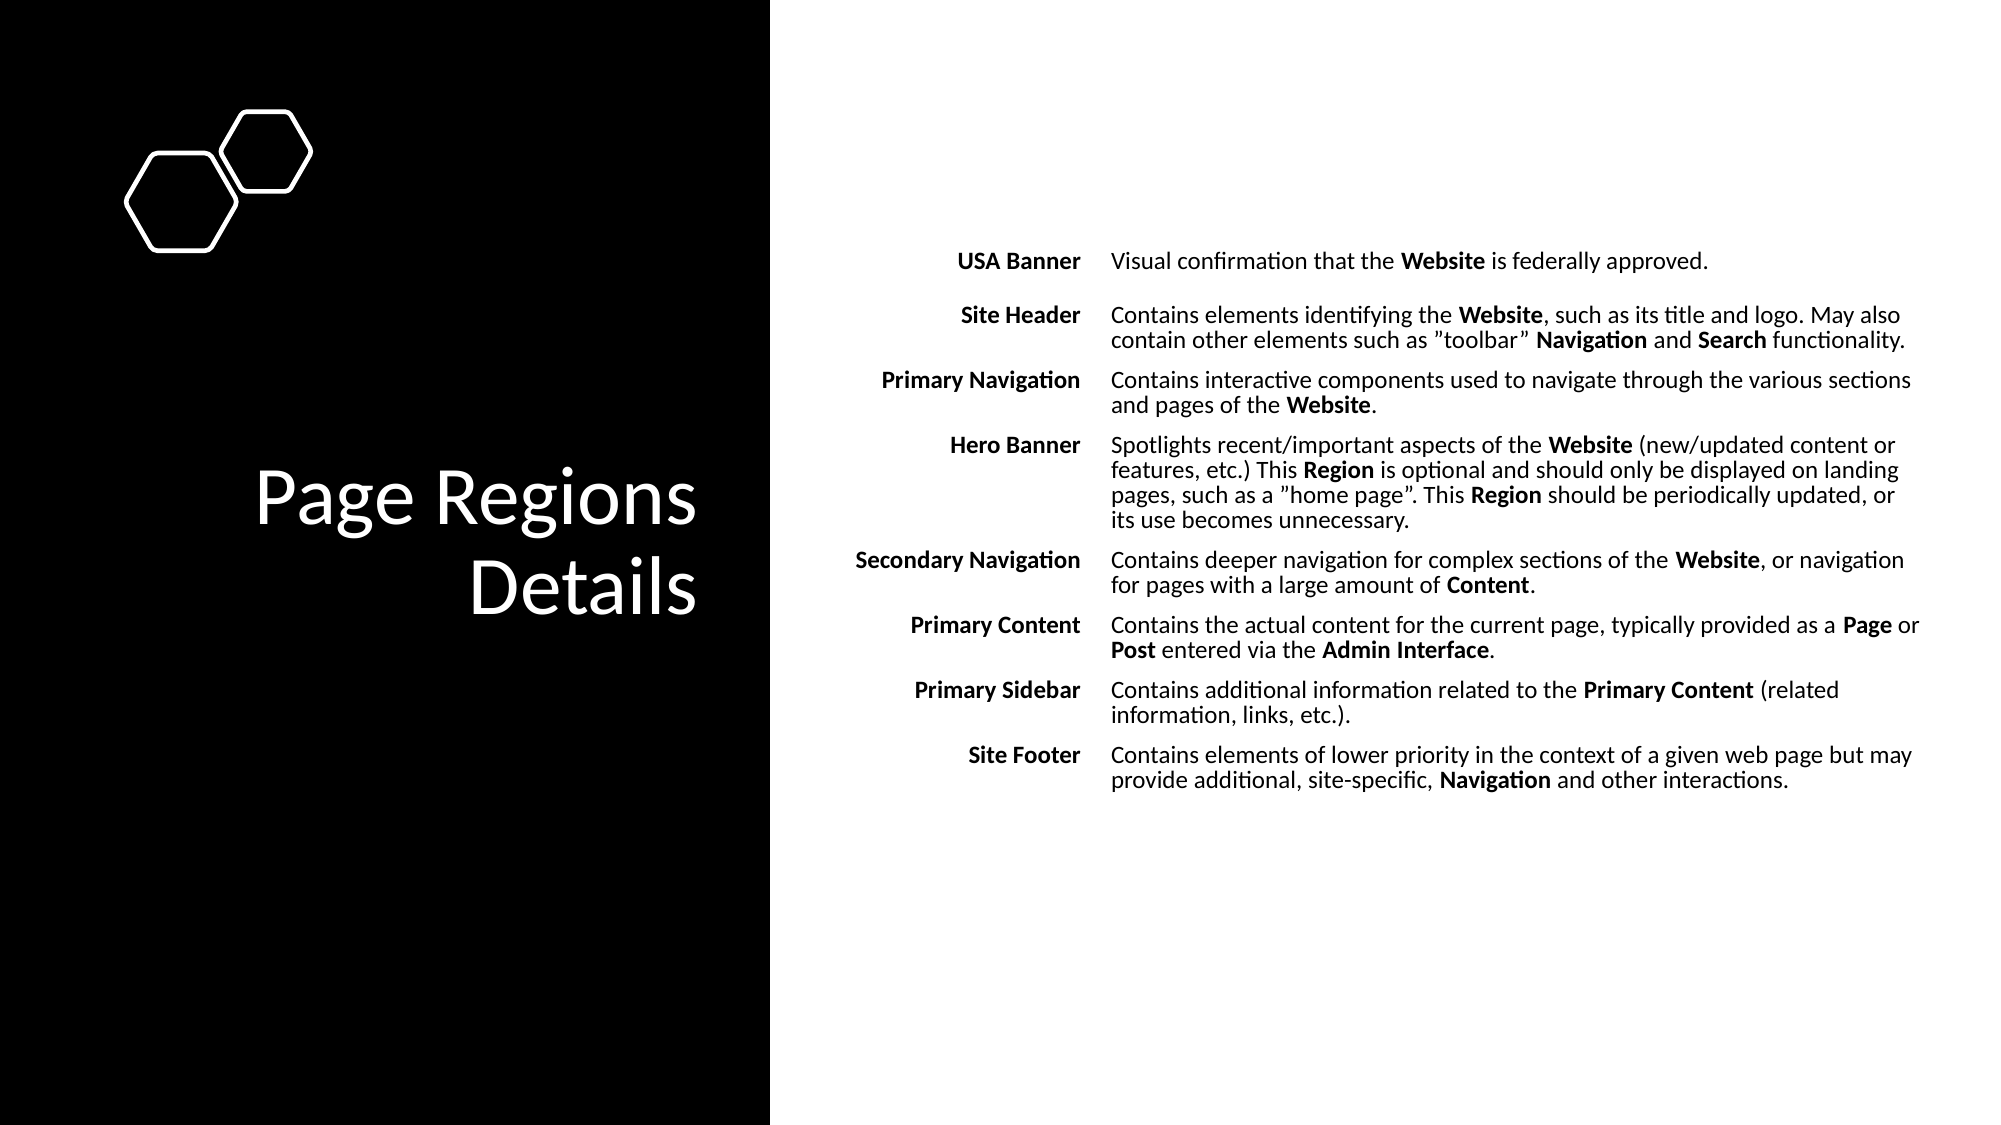

# Page Regions Details
| USA Banner | Visual confirmation that the Website is federally approved. |
| --- | --- |
| Site Header | Contains elements identifying the Website, such as its title and logo. May also contain other elements such as ”toolbar” Navigation and Search functionality. |
| Primary Navigation | Contains interactive components used to navigate through the various sections and pages of the Website. |
| Hero Banner | Spotlights recent/important aspects of the Website (new/updated content or features, etc.) This Region is optional and should only be displayed on landing pages, such as a ”home page”. This Region should be periodically updated, or its use becomes unnecessary. |
| Secondary Navigation | Contains deeper navigation for complex sections of the Website, or navigation for pages with a large amount of Content. |
| Primary Content | Contains the actual content for the current page, typically provided as a Page or Post entered via the Admin Interface. |
| Primary Sidebar | Contains additional information related to the Primary Content (related information, links, etc.). |
| Site Footer | Contains elements of lower priority in the context of a given web page but may provide additional, site-specific, Navigation and other interactions. |